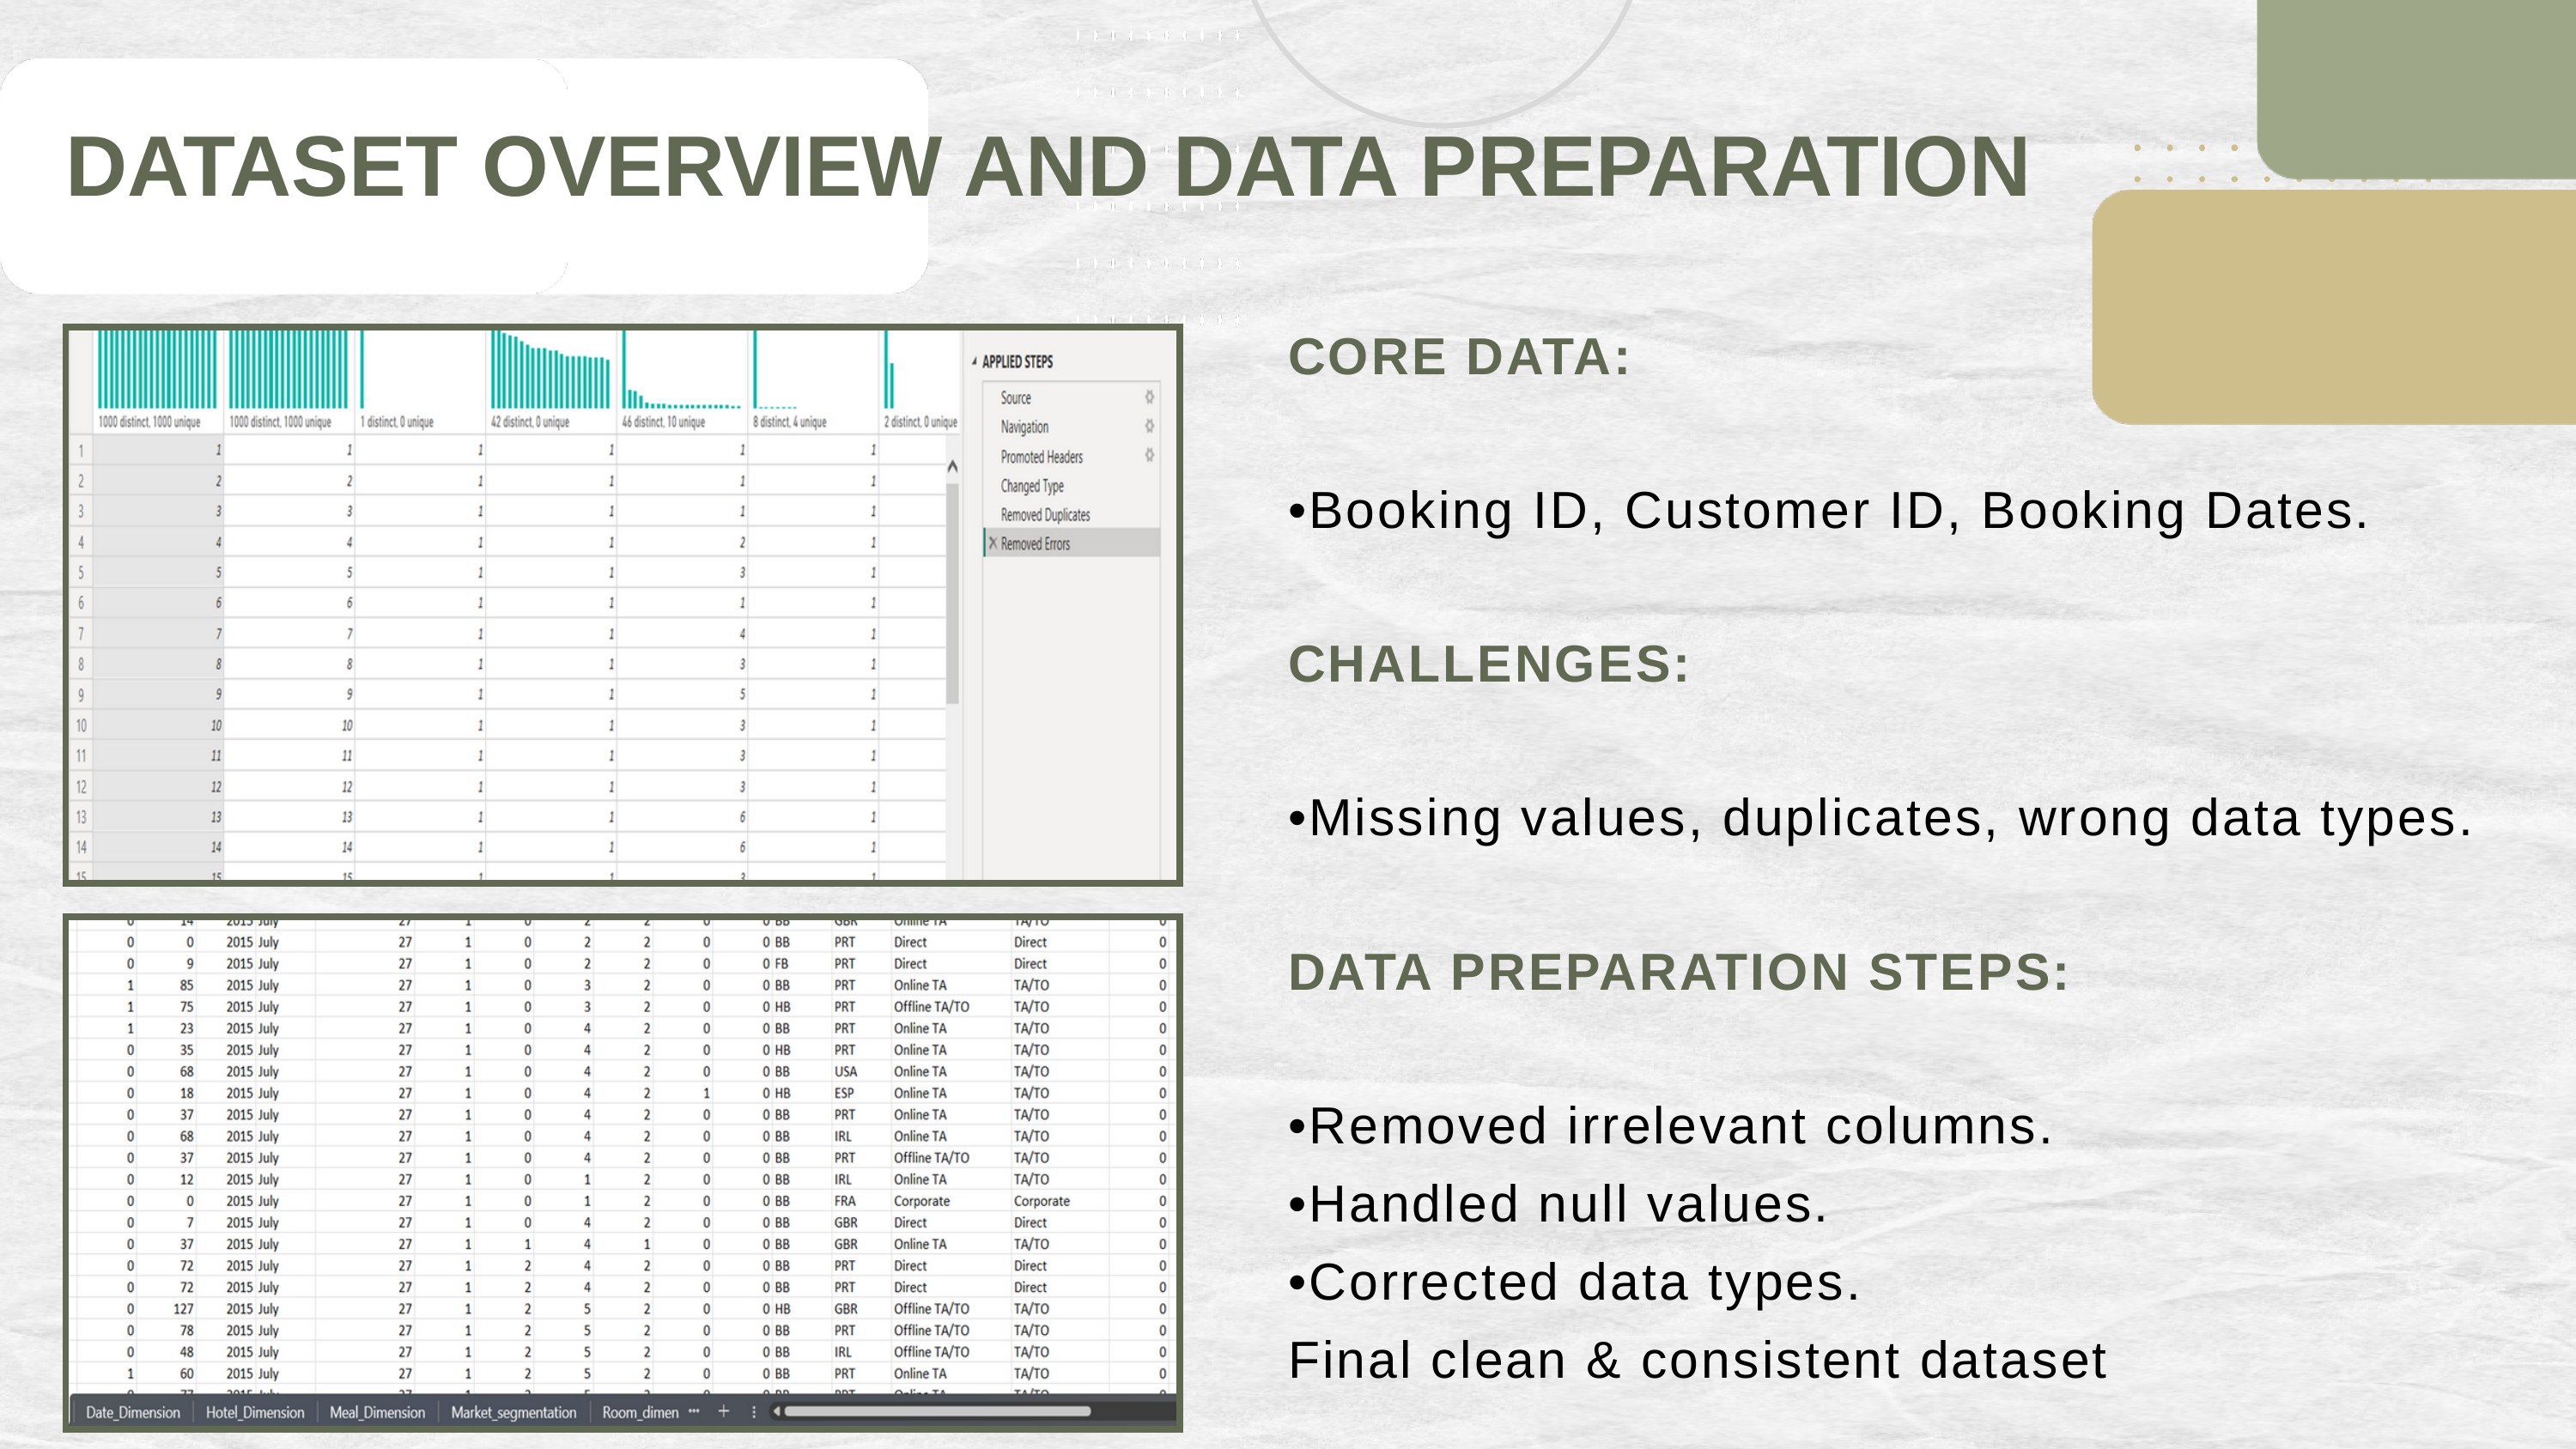

DATASET OVERVIEW AND DATA PREPARATION

CORE DATA:

•Booking ID, Customer ID, Booking Dates.

CHALLENGES:

•Missing values, duplicates, wrong data types.

DATA PREPARATION STEPS:

•Removed irrelevant columns.
•Handled null values.
•Corrected data types.
Final clean & consistent dataset